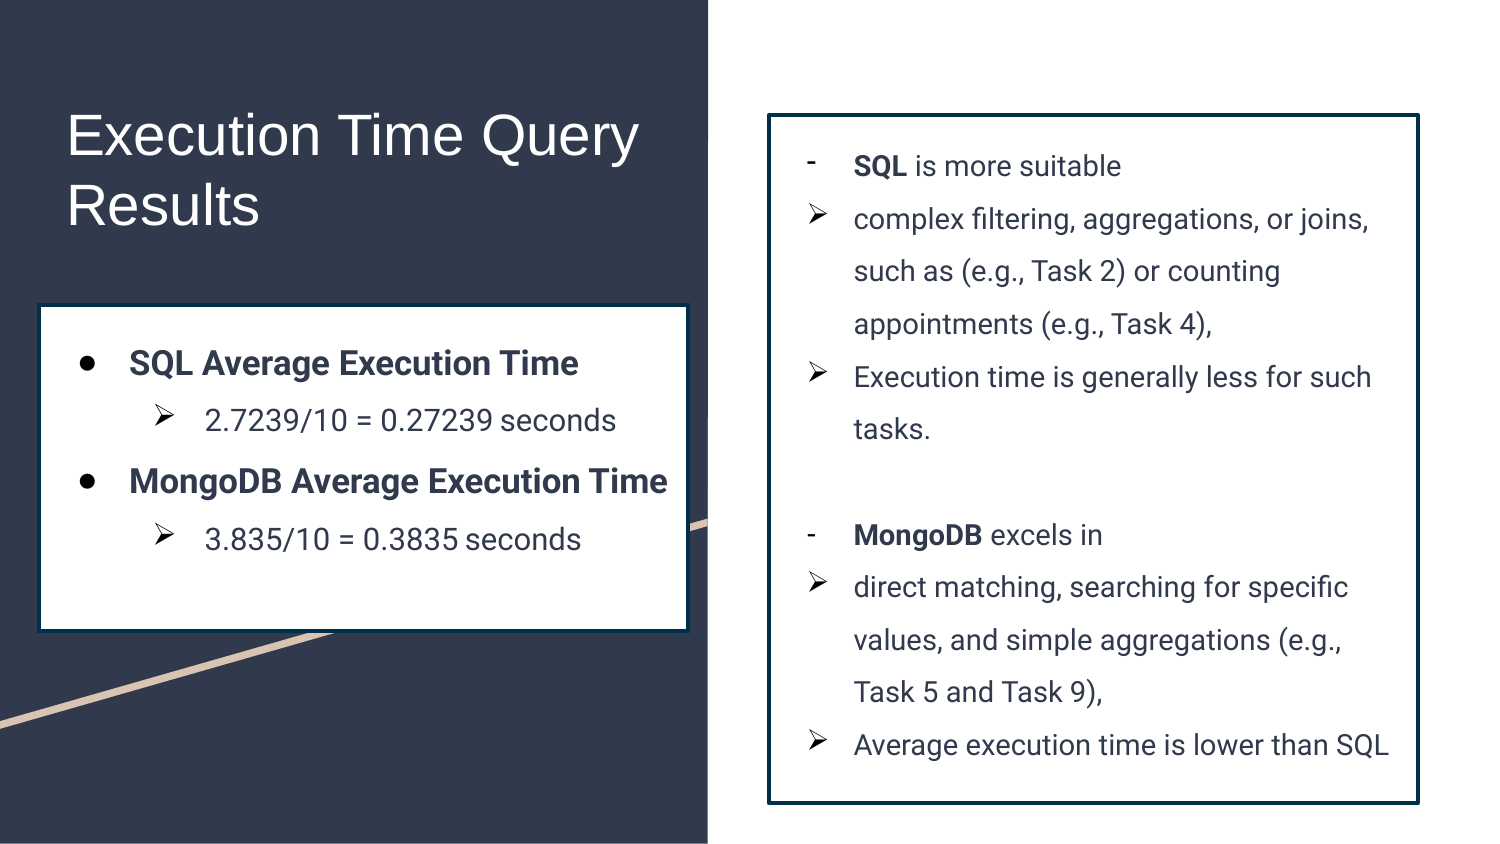

# Execution Time Query Results
SQL is more suitable
complex filtering, aggregations, or joins, such as (e.g., Task 2) or counting appointments (e.g., Task 4),
Execution time is generally less for such tasks.

MongoDB excels in
direct matching, searching for specific values, and simple aggregations (e.g., Task 5 and Task 9),
Average execution time is lower than SQL
SQL Average Execution Time
2.7239/10 = 0.27239 seconds
MongoDB Average Execution Time
3.835/10 = 0.3835 seconds